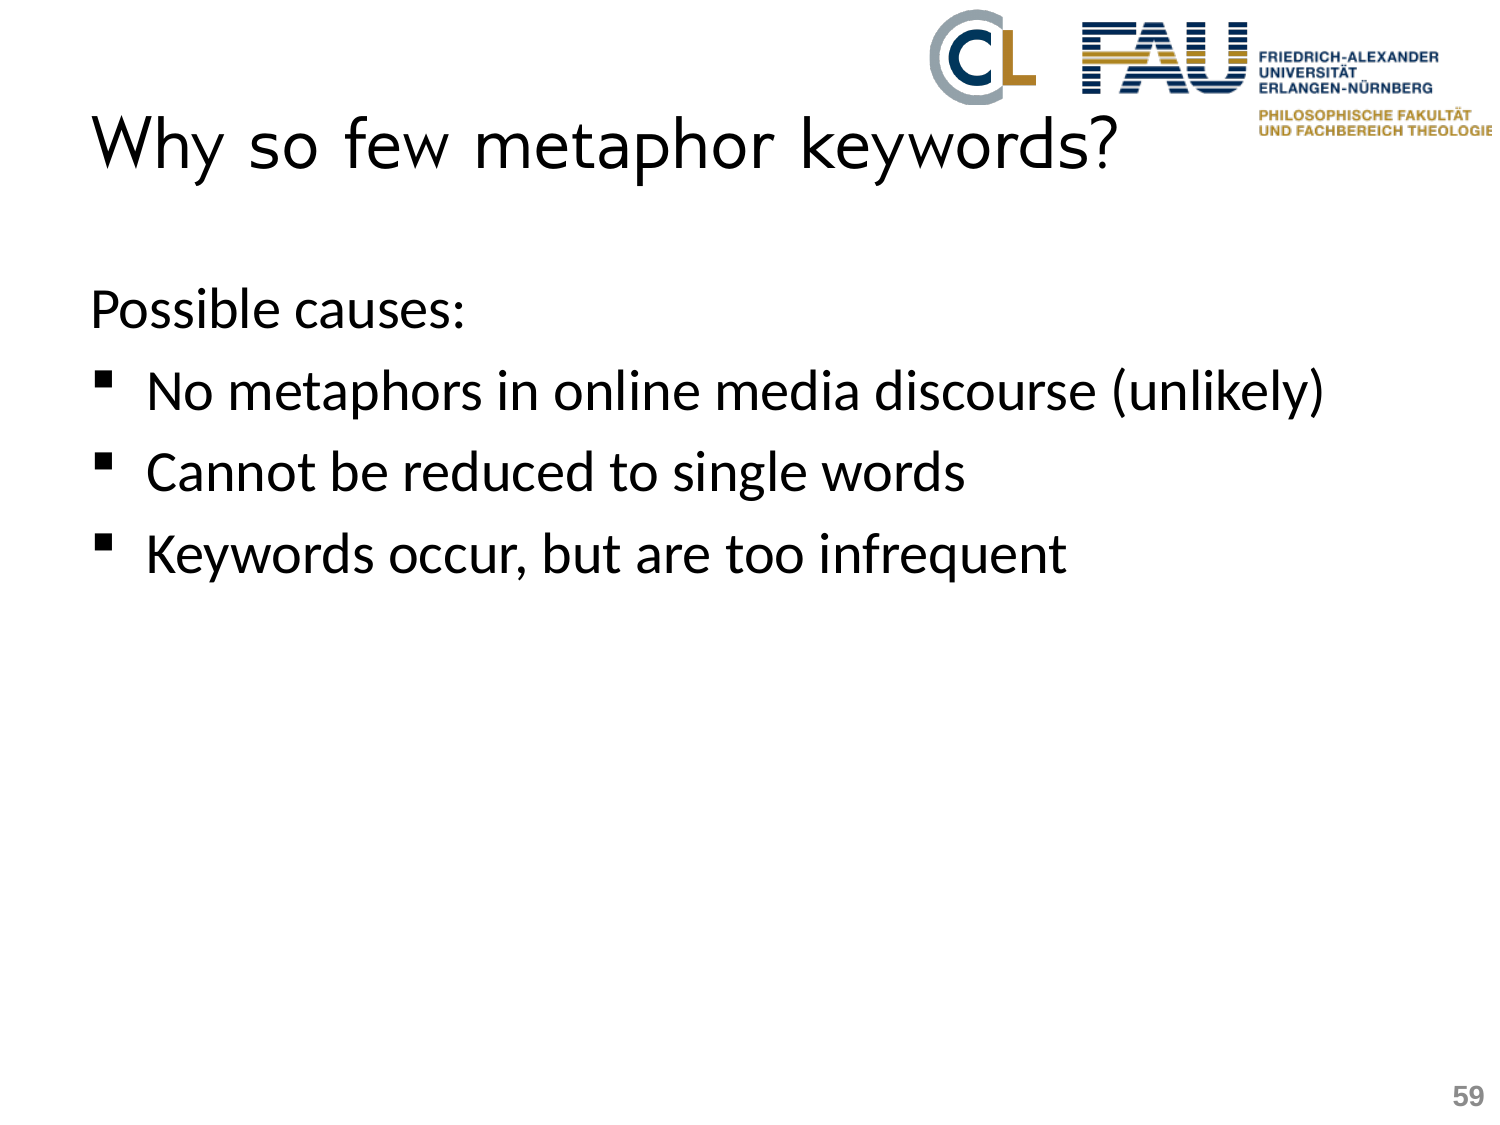

# Why so few metaphor keywords?
Possible causes:
No metaphors in online media discourse (unlikely)
Cannot be reduced to single words
Keywords occur, but are too infrequent
59